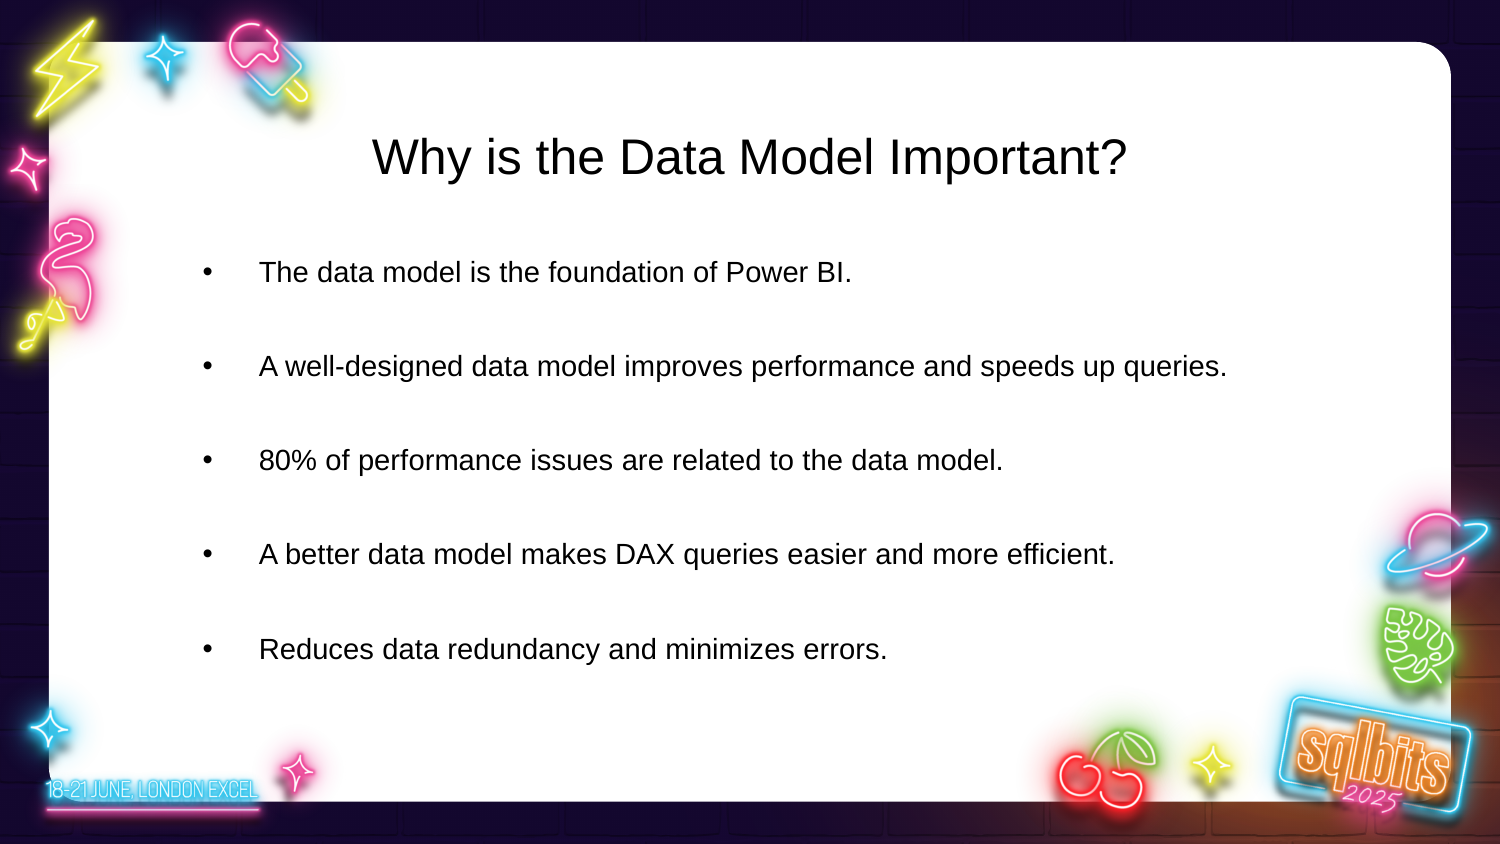

# Why is the Data Model Important?
The data model is the foundation of Power BI.

A well-designed data model improves performance and speeds up queries.

80% of performance issues are related to the data model.

A better data model makes DAX queries easier and more efficient.

Reduces data redundancy and minimizes errors.